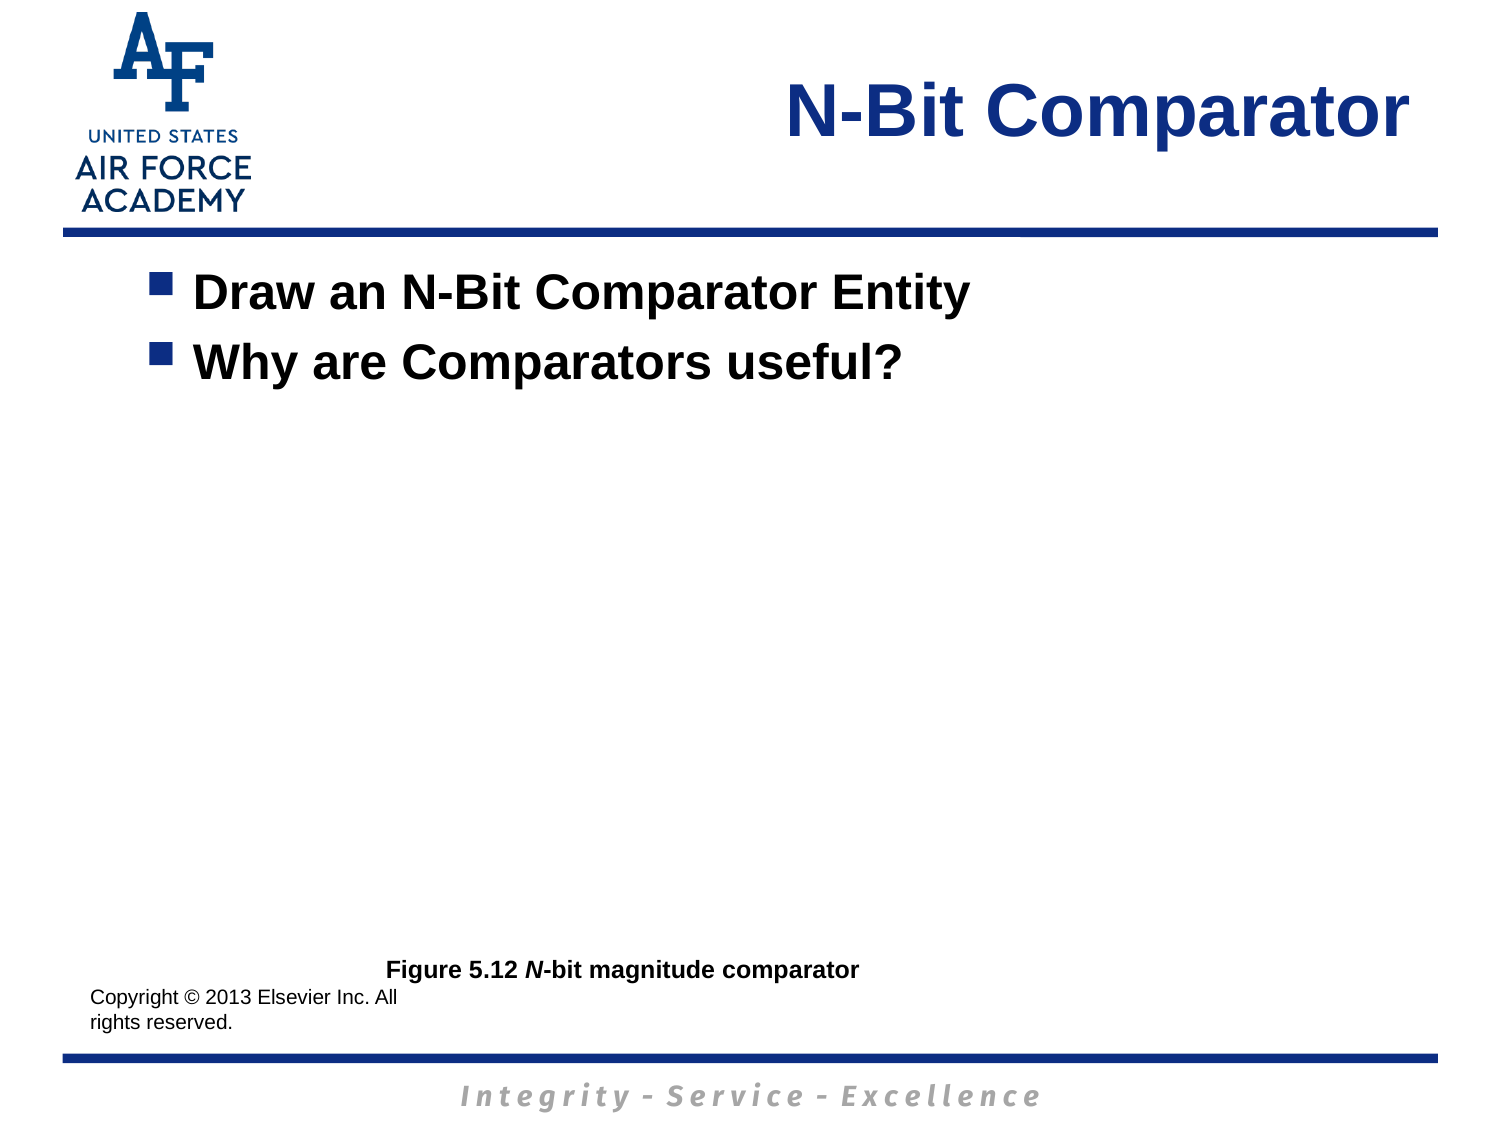

N-Bit Comparator
Draw an N-Bit Comparator Entity
Why are Comparators useful?
Figure 5.12 N-bit magnitude comparator
Copyright © 2013 Elsevier Inc. All rights reserved.